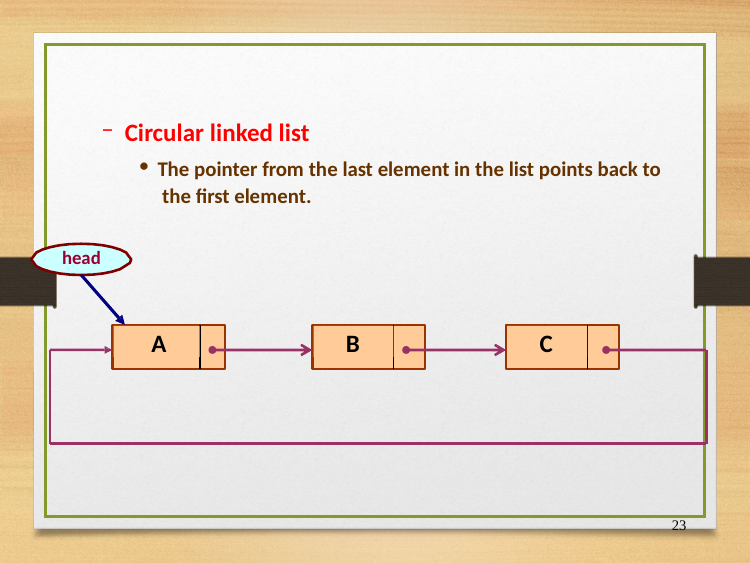

Circular linked list
The pointer from the last element in the list points back to  the first element.

head

A
B
C
23